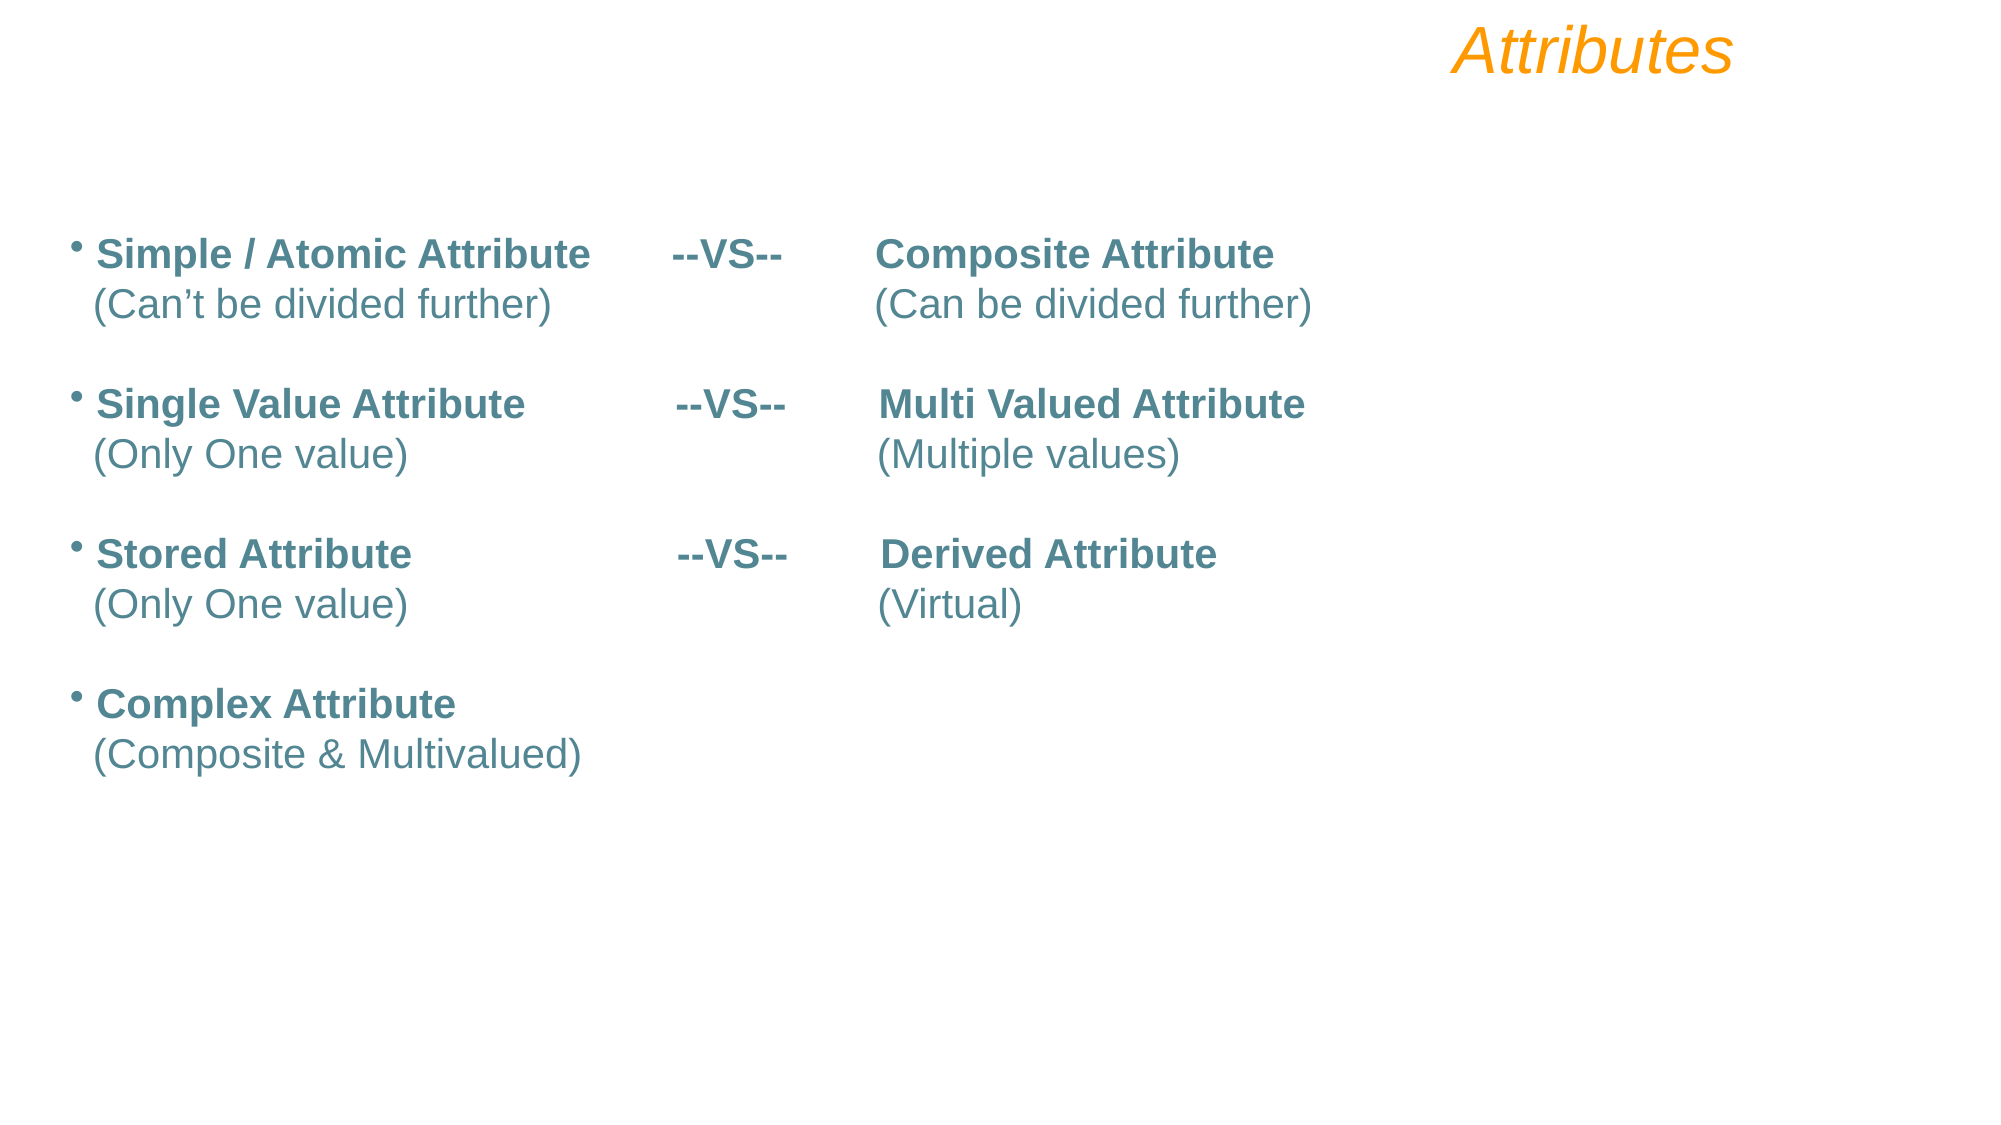

Attributes
 Simple / Atomic Attribute       --VS--        Composite Attribute
  (Can’t be divided further)                            (Can be divided further)

 Single Value Attribute             --VS--        Multi Valued Attribute
  (Only One value) 		                  (Multiple values)

 Stored Attribute                       --VS--        Derived Attribute
  (Only One value)			     (Virtual)

 Complex Attribute
  (Composite & Multivalued)